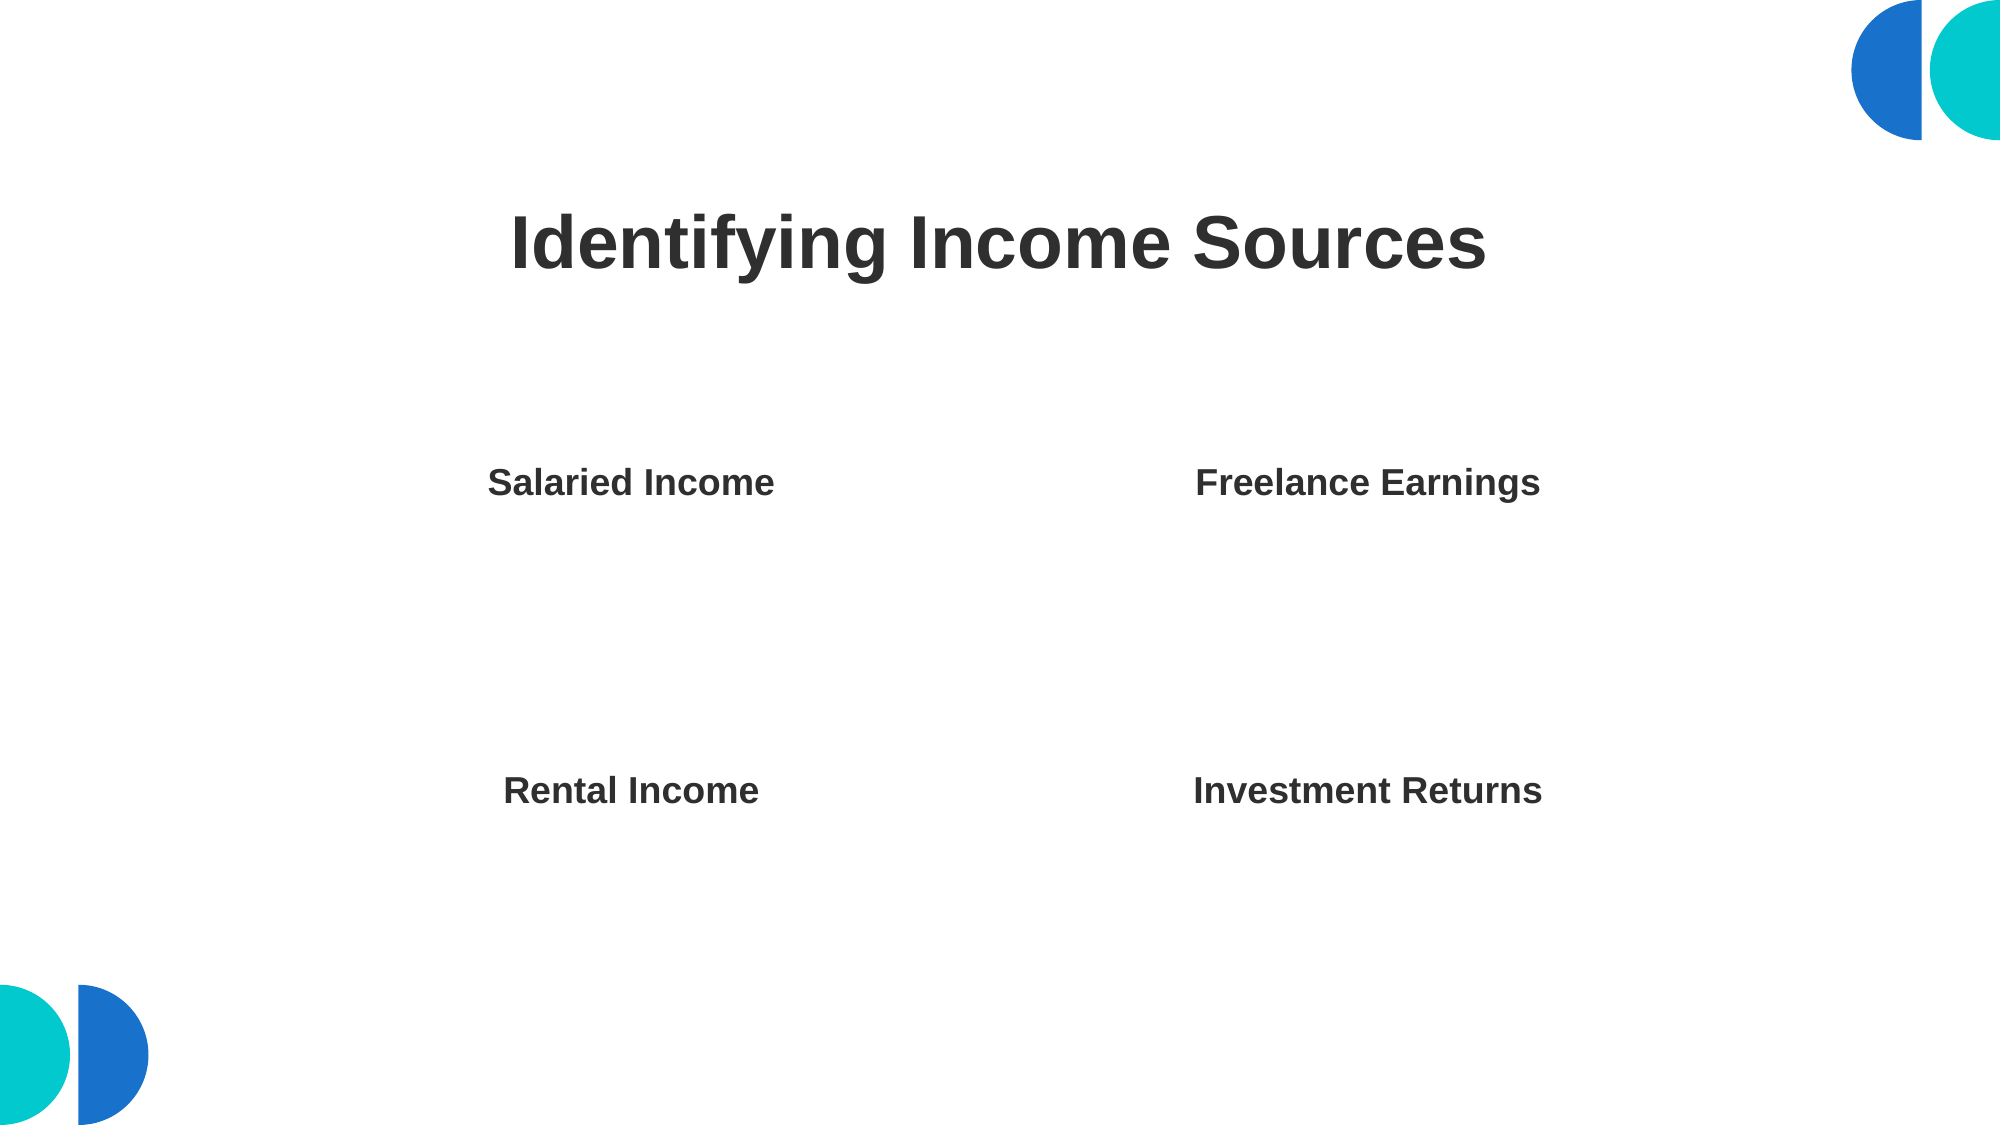

# Identifying Income Sources
Salaried Income
Freelance Earnings

Rental Income
Investment Returns